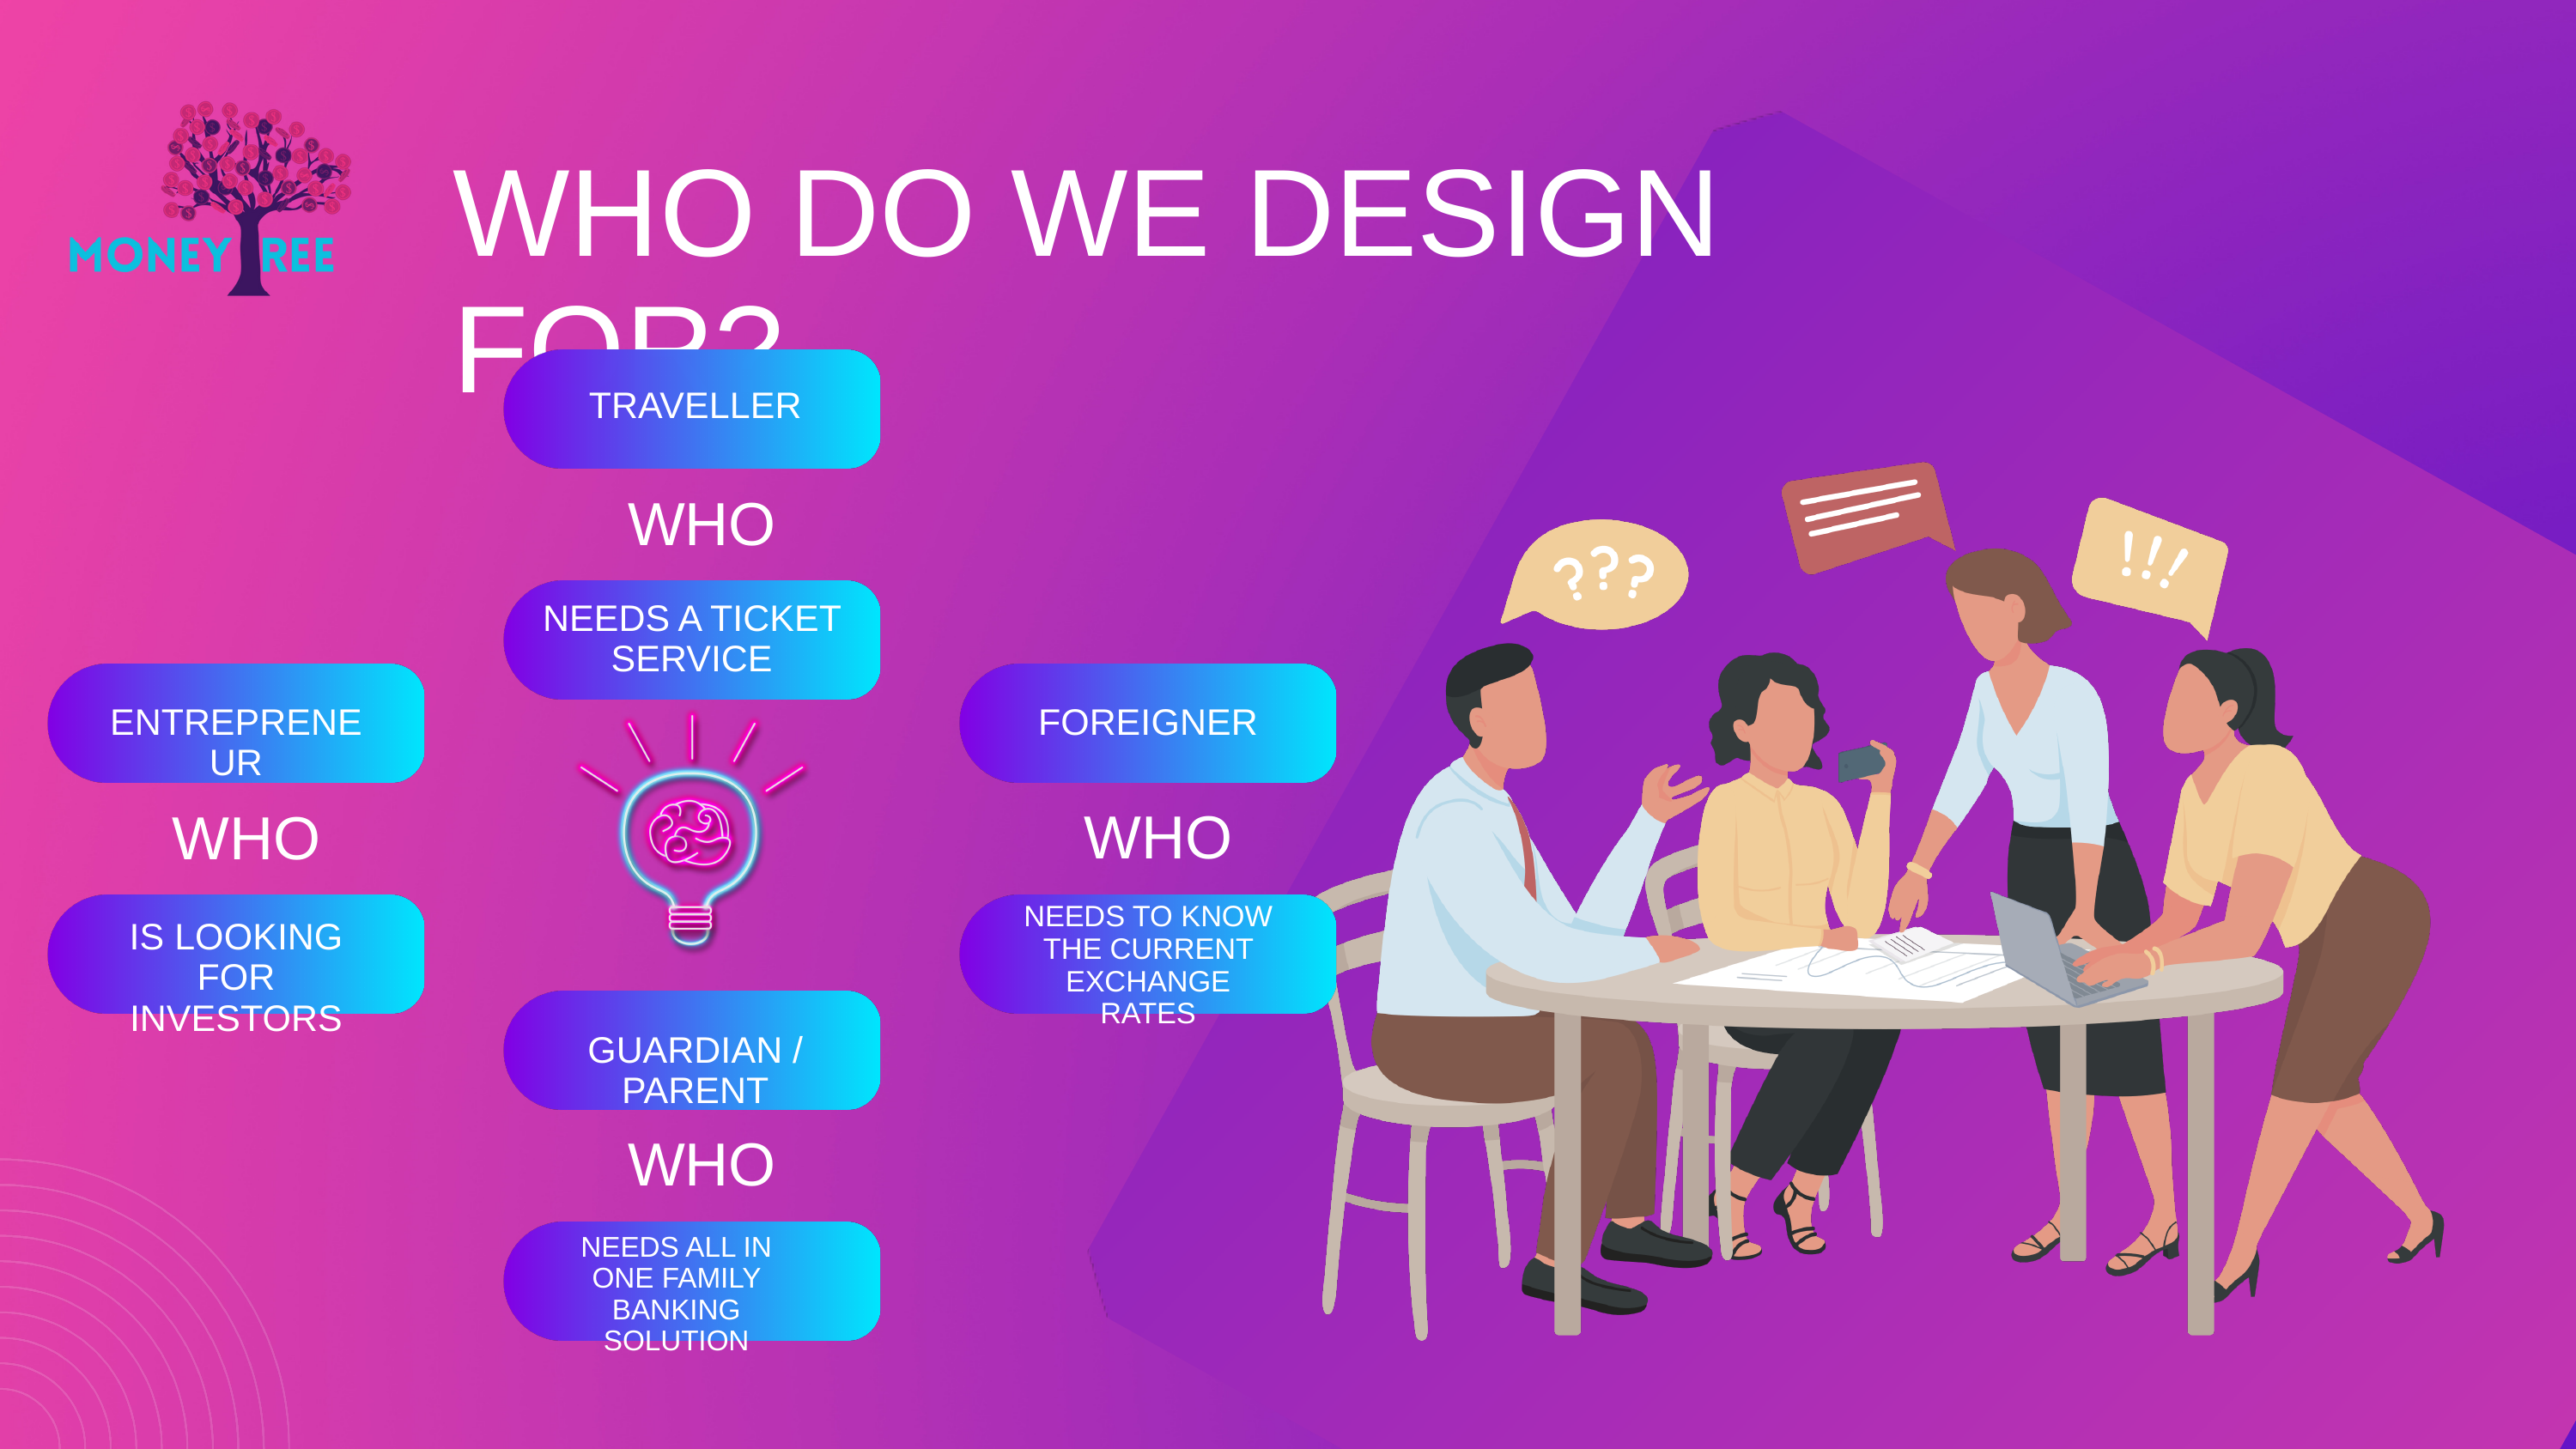

WHO DO WE DESIGN FOR?

WHO

TRAVELLER

NEEDS A TICKET SERVICE

WHO

ENTREPRENEUR
FOREIGNER

WHO

NEEDS TO KNOW THE CURRENT EXCHANGE RATES
IS LOOKING FOR INVESTORS

WHO

GUARDIAN / PARENT

NEEDS ALL IN ONE FAMILY BANKING SOLUTION